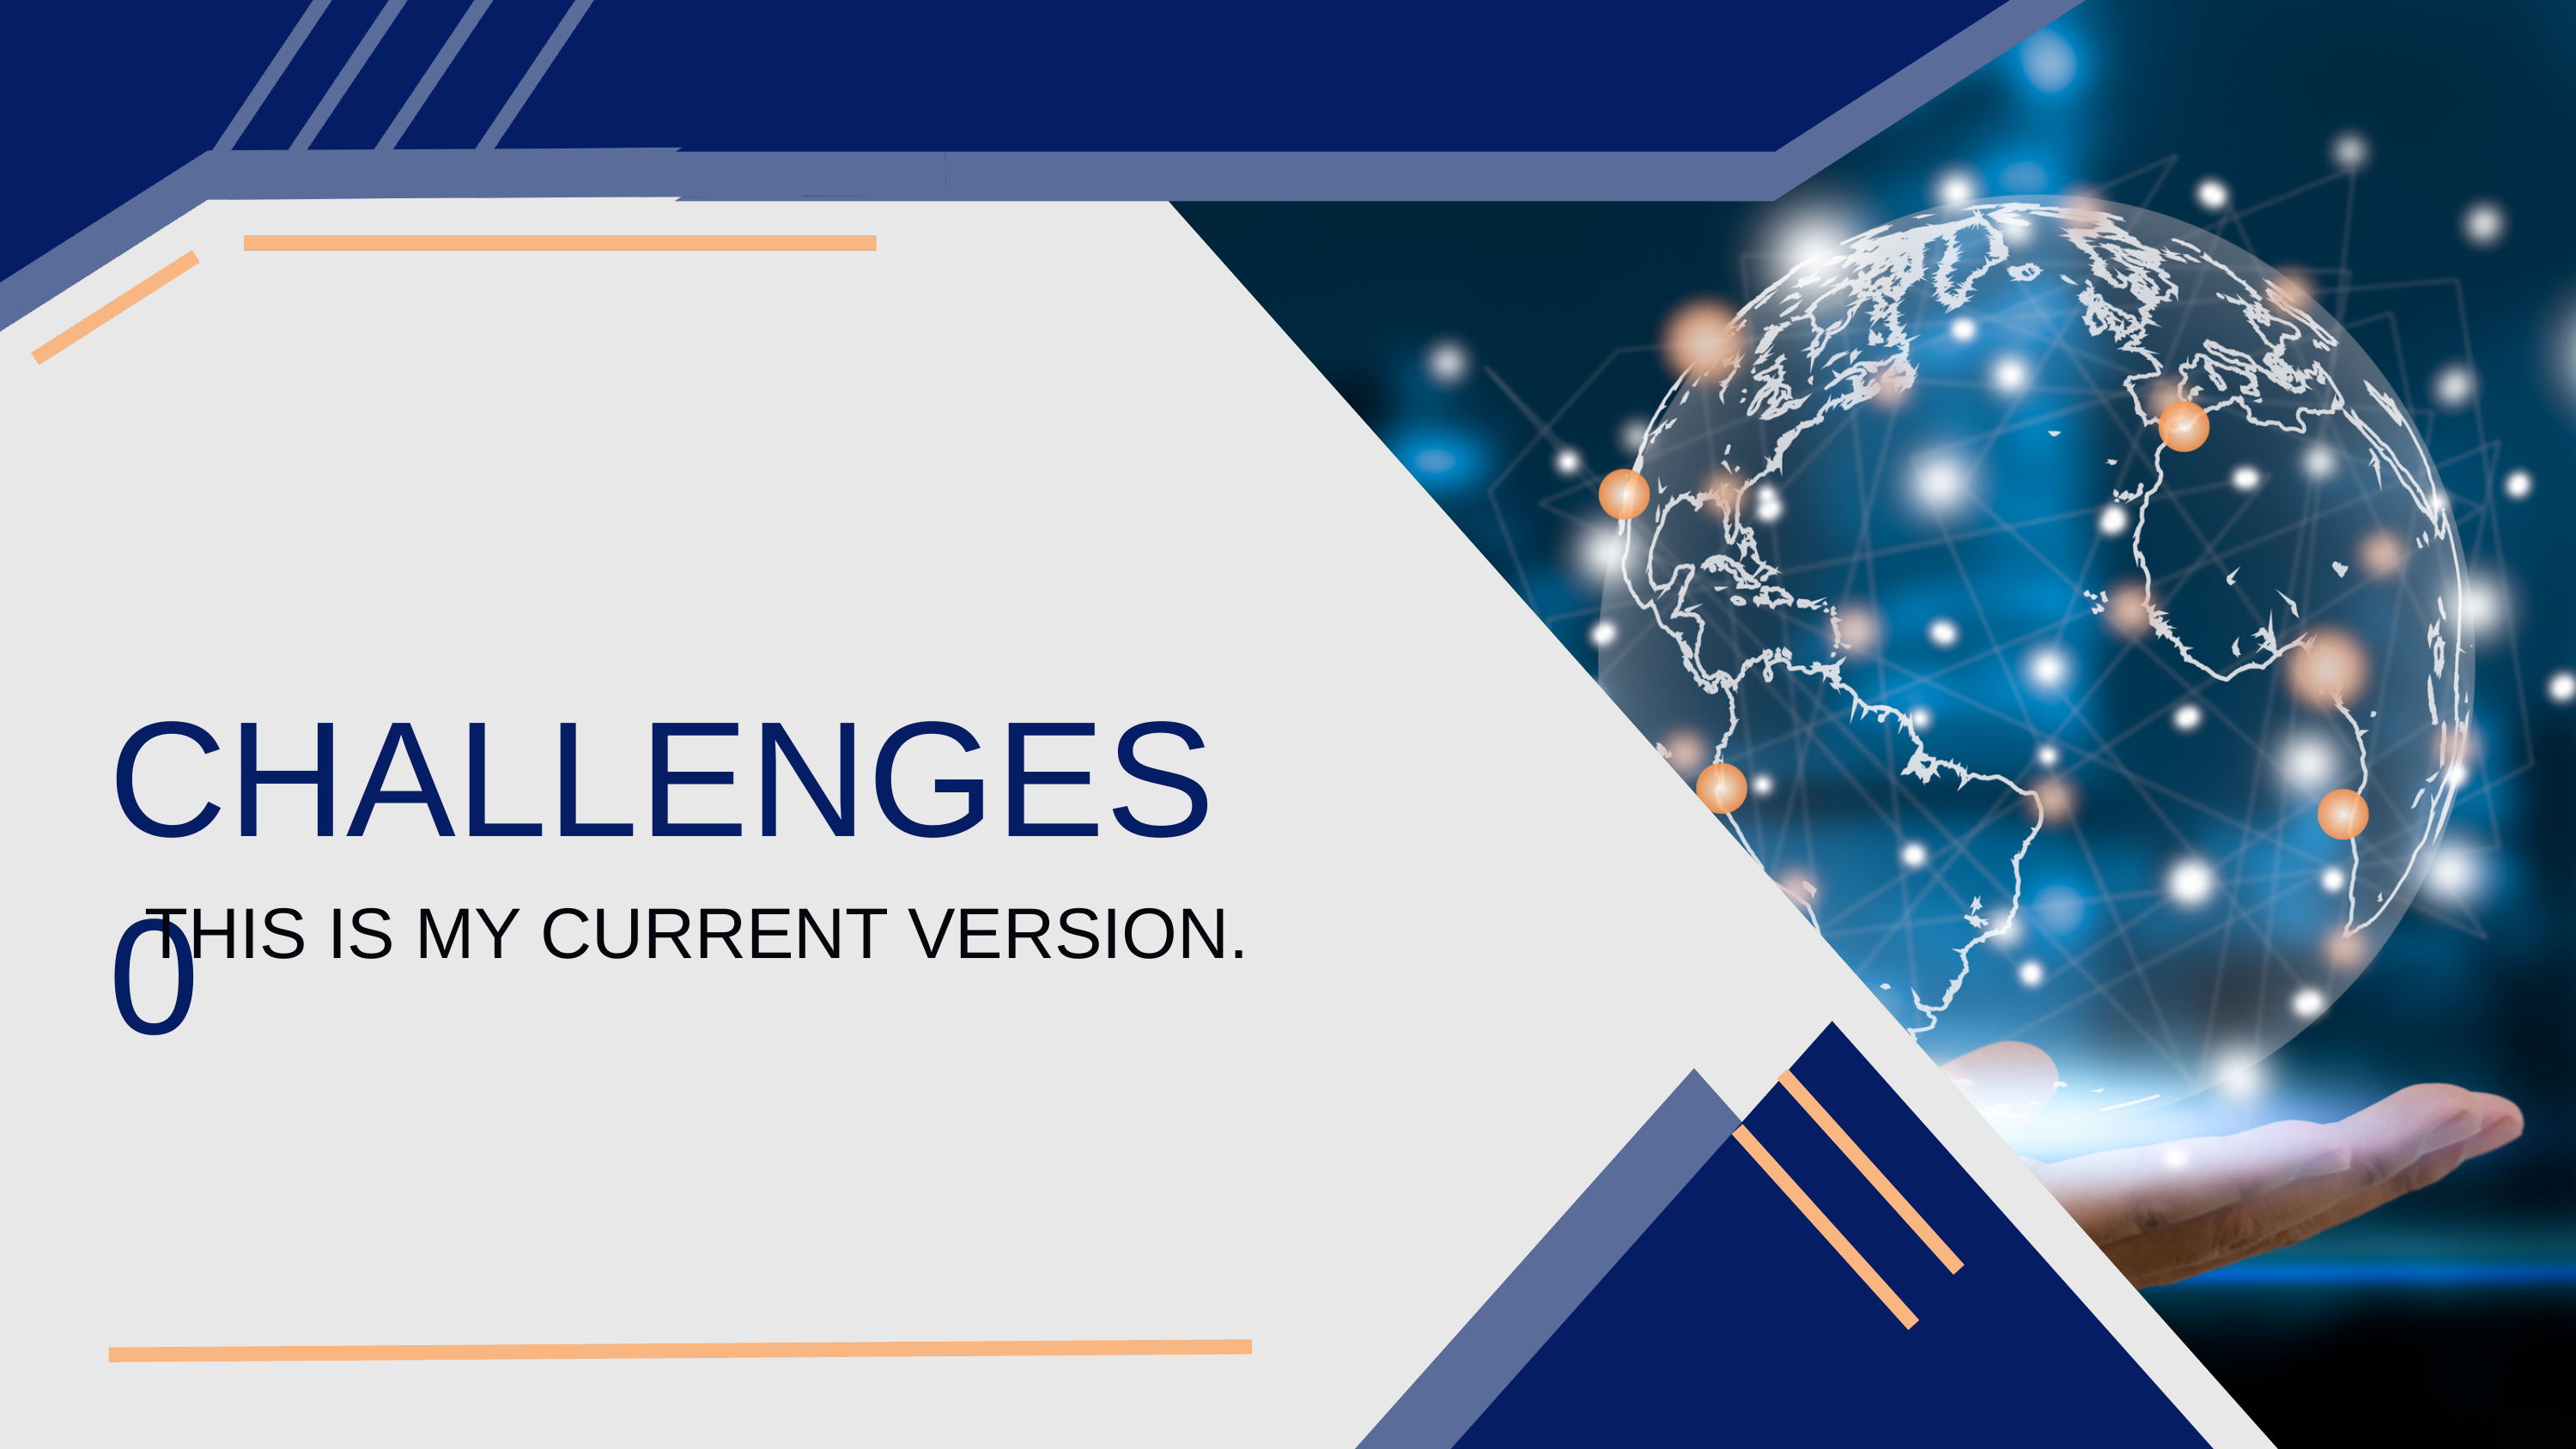

CHALLENGES 0
THIS IS MY CURRENT VERSION.